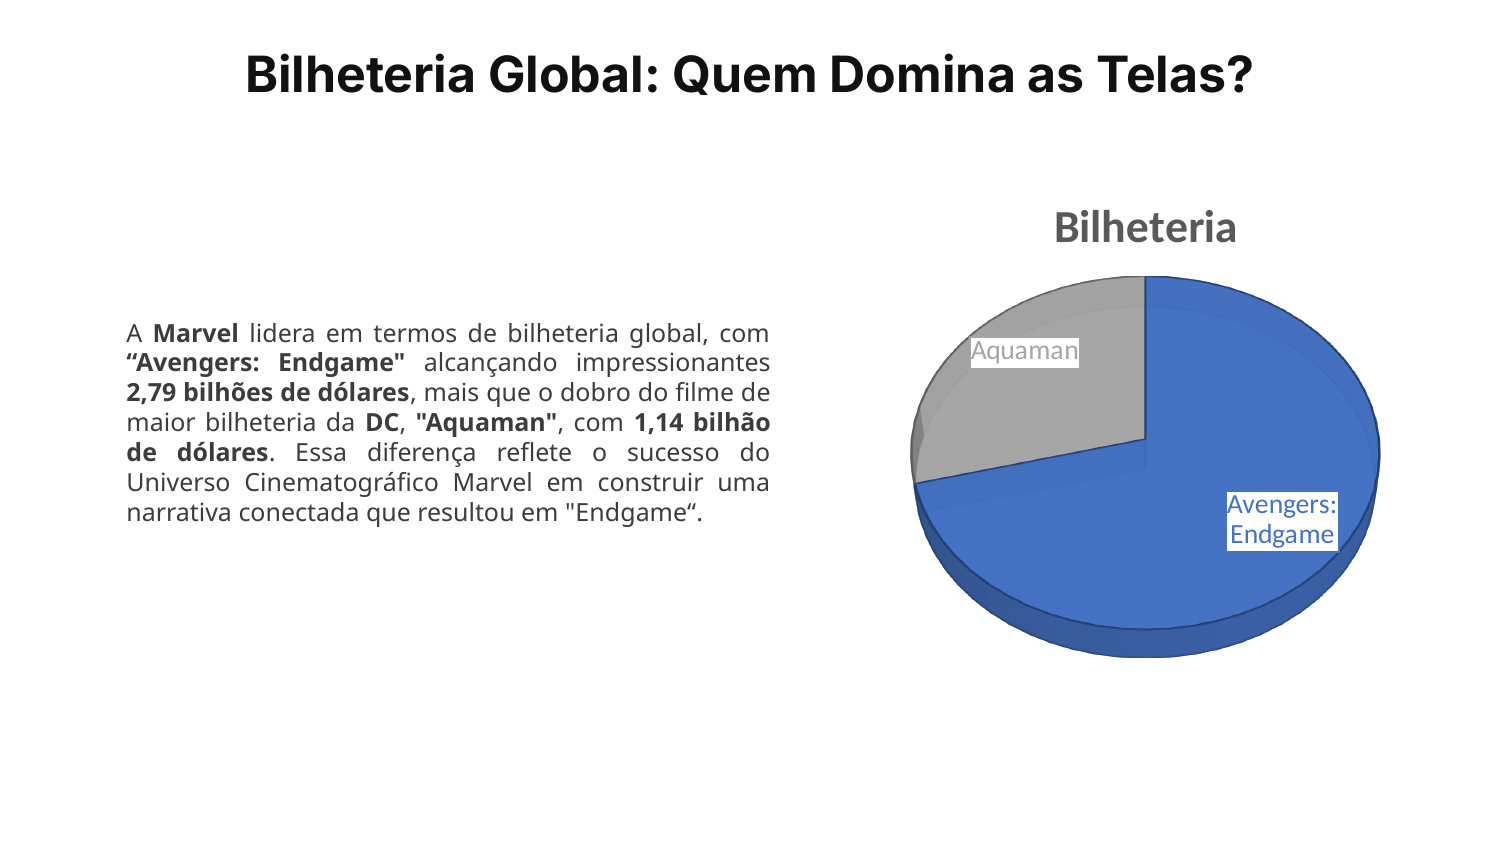

Bilheteria Global: Quem Domina as Telas?

[unsupported chart]

A Marvel lidera em termos de bilheteria global, com “Avengers: Endgame" alcançando impressionantes 2,79 bilhões de dólares, mais que o dobro do filme de maior bilheteria da DC, "Aquaman", com 1,14 bilhão de dólares. Essa diferença reflete o sucesso do Universo Cinematográfico Marvel em construir uma narrativa conectada que resultou em "Endgame“.